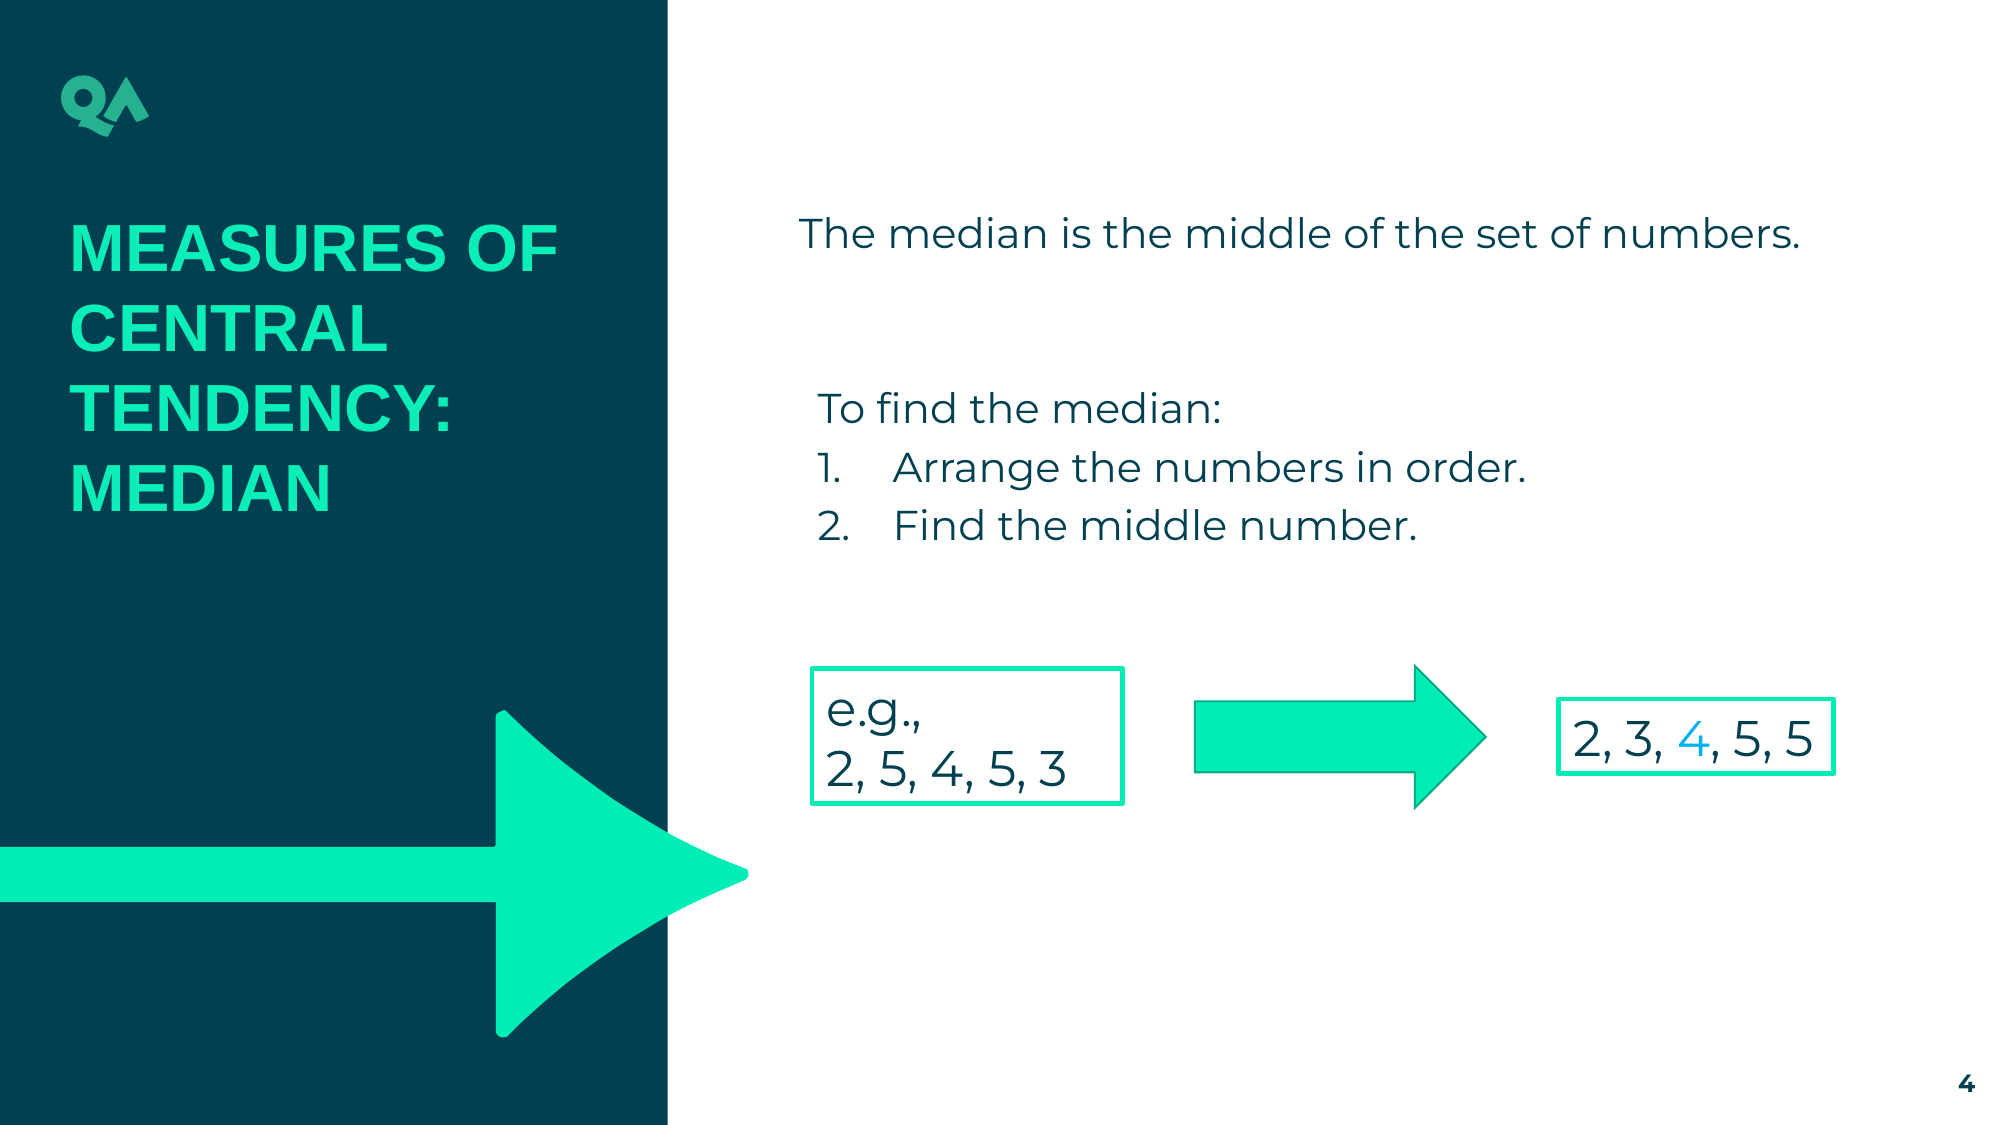

Measures of Central Tendency: Median

The median is the middle of the set of numbers.

To find the median:
Arrange the numbers in order.
Find the middle number.

e.g.,
2, 5, 4, 5, 3
2, 3, 4, 5, 5
4